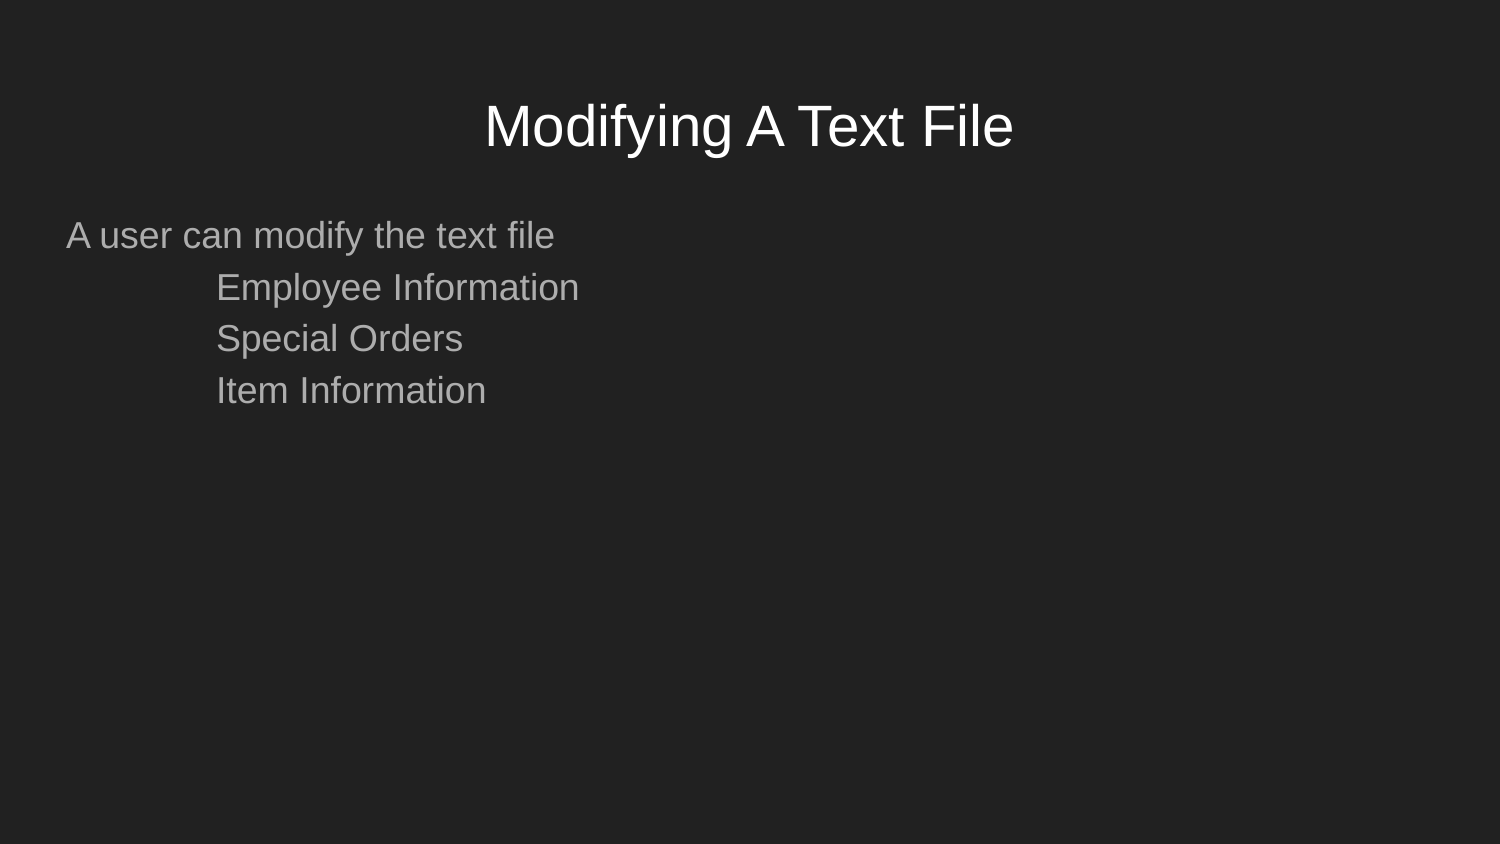

# Modifying A Text File
A user can modify the text file
	Employee Information
	Special Orders
	Item Information